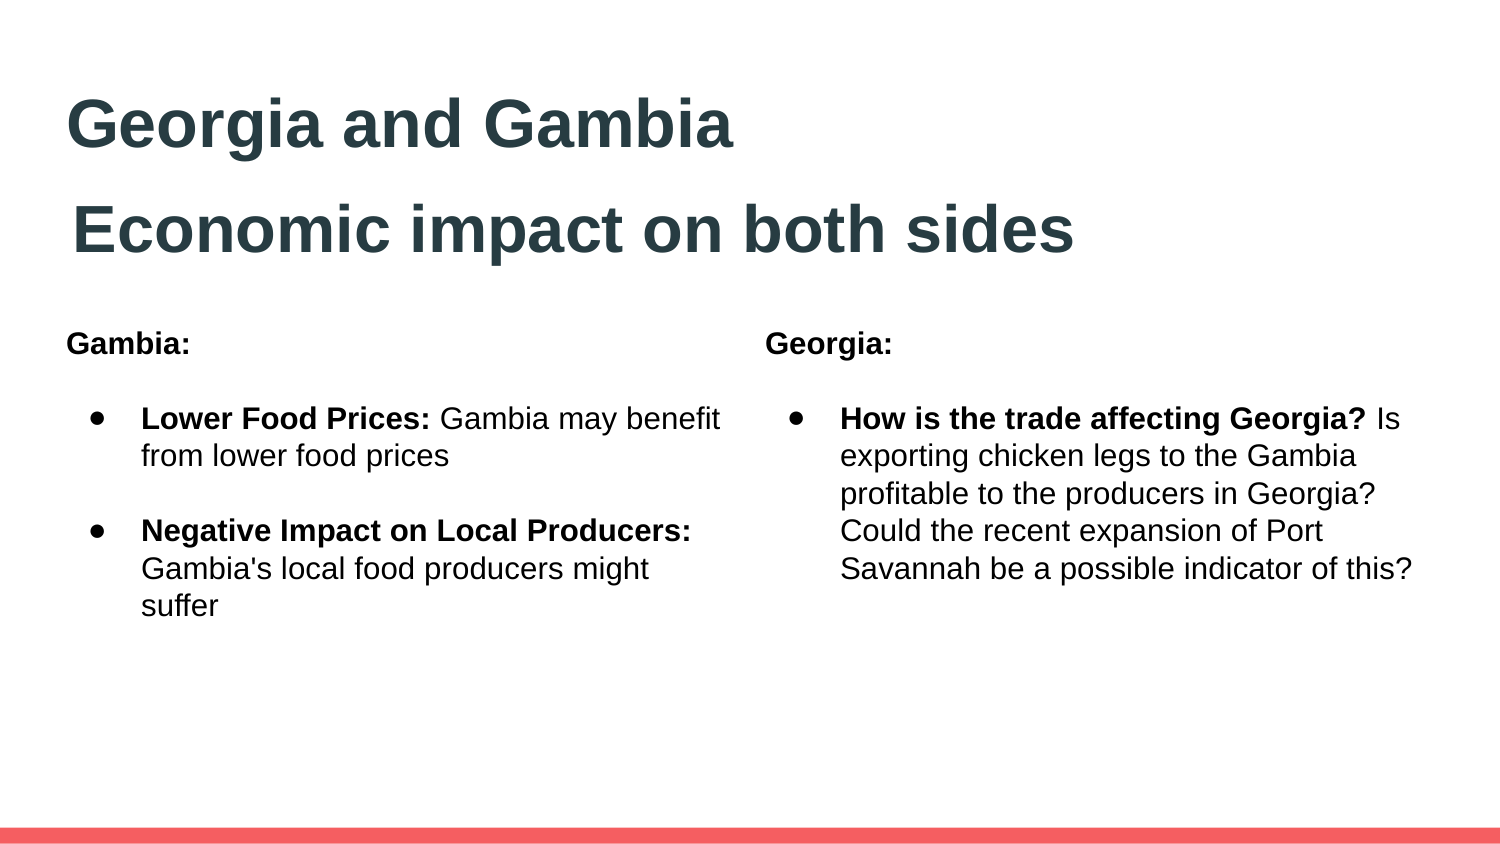

# Georgia and Gambia
Economic impact on both sides
Gambia:

Lower Food Prices: Gambia may benefit from lower food prices

Negative Impact on Local Producers: Gambia's local food producers might suffer
Georgia:

How is the trade affecting Georgia? Is exporting chicken legs to the Gambia profitable to the producers in Georgia? Could the recent expansion of Port Savannah be a possible indicator of this?